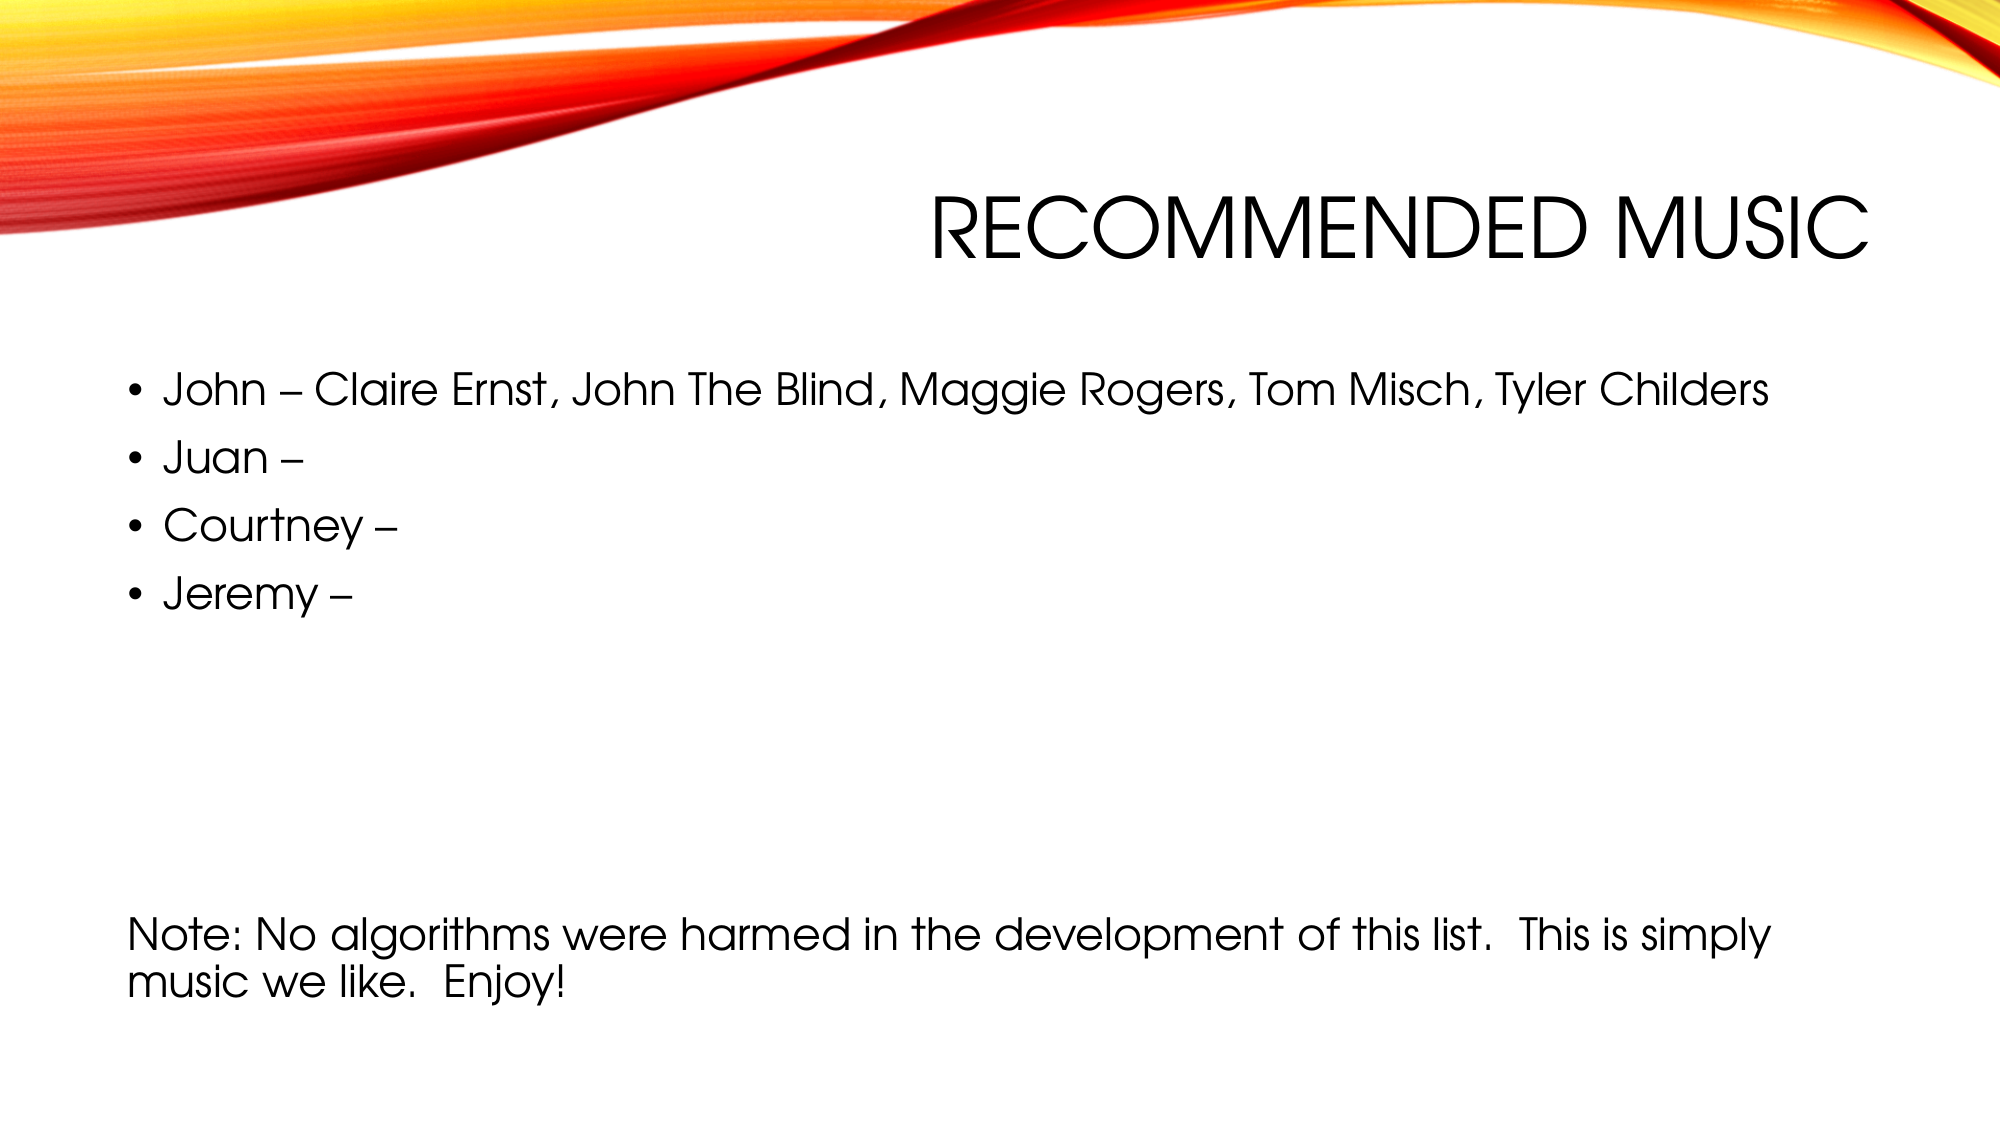

# Recommended music
John – Claire Ernst, John The Blind, Maggie Rogers, Tom Misch, Tyler Childers
Juan –
Courtney –
Jeremy –

Note: No algorithms were harmed in the development of this list.  This is simply music we like.  Enjoy!